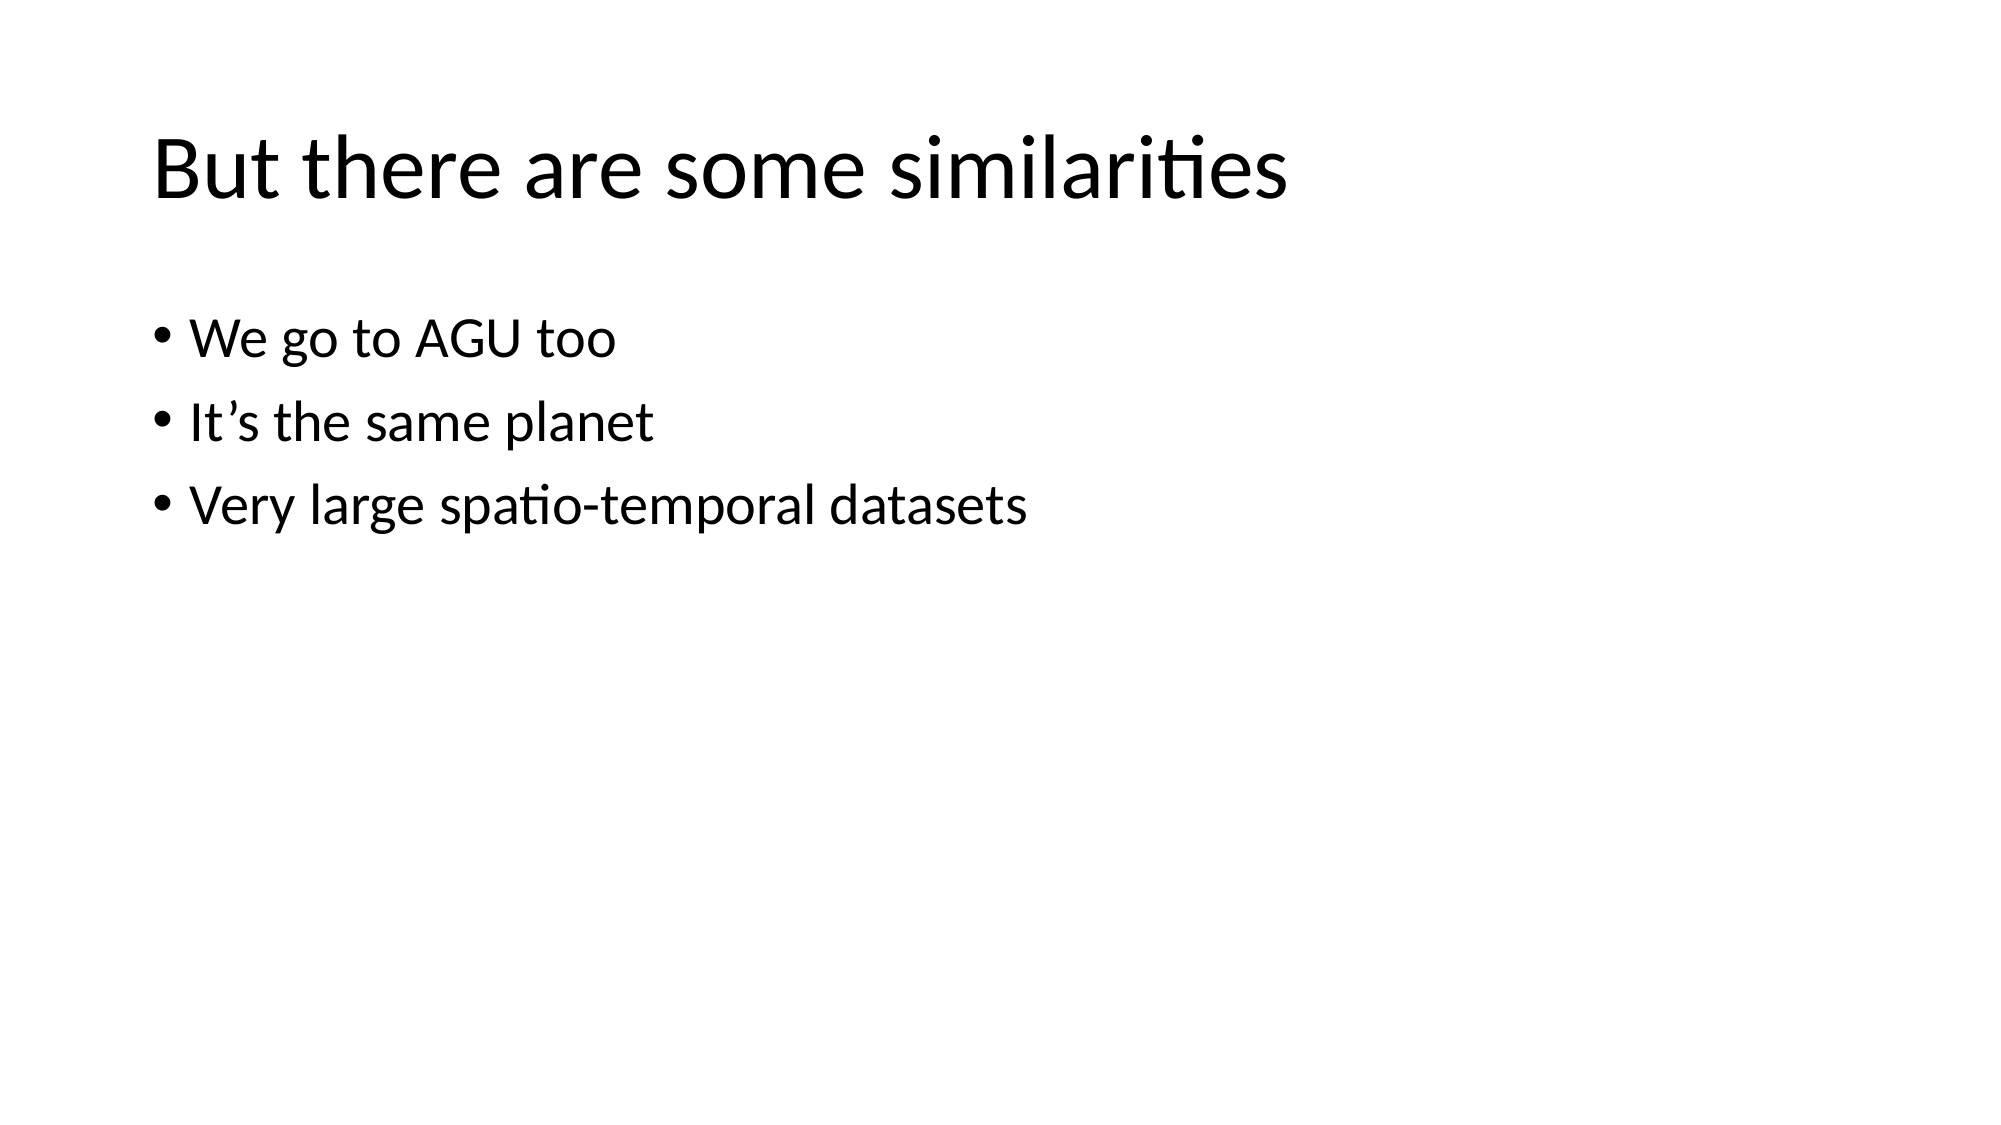

# But there are some similarities
We go to AGU too
It’s the same planet
Very large spatio-temporal datasets